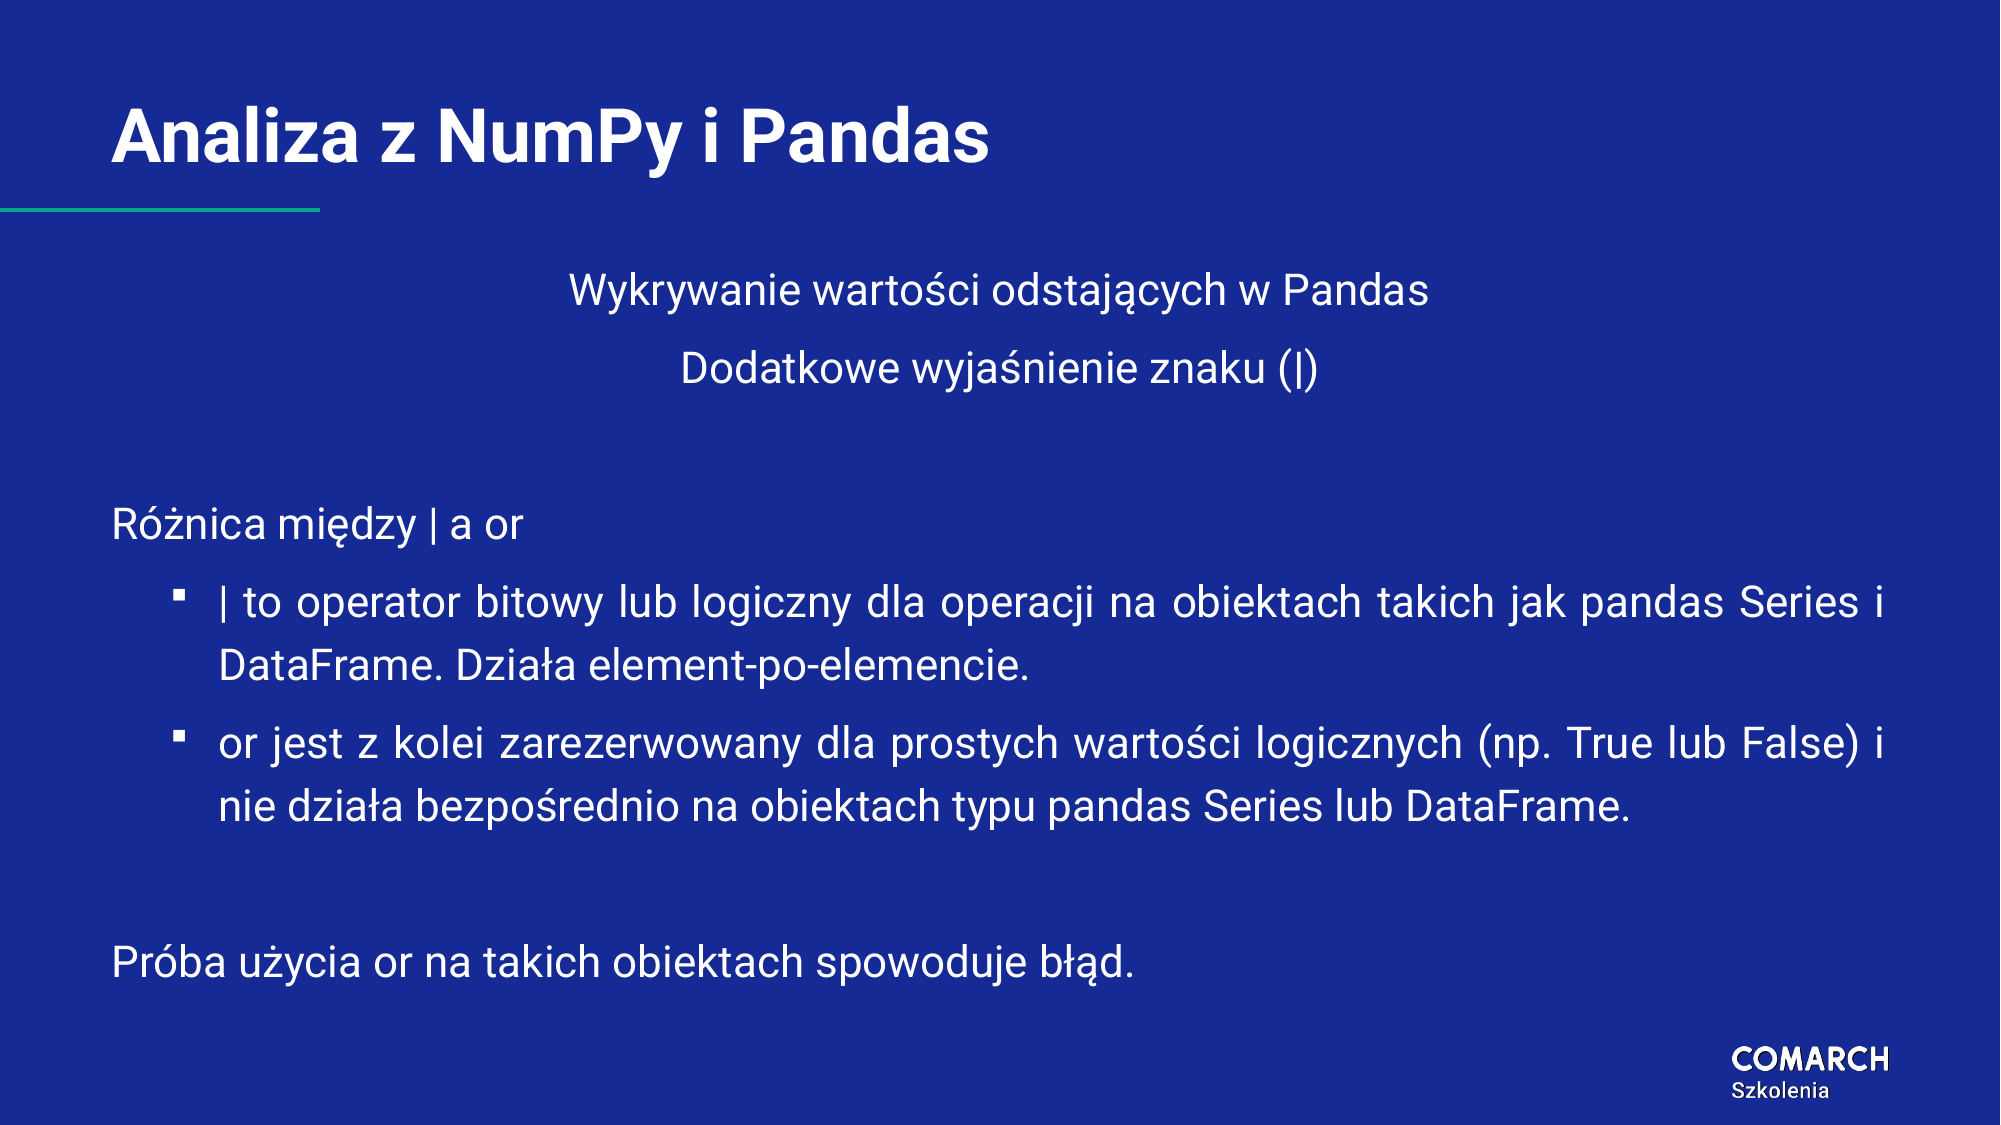

# Analiza z NumPy i Pandas
Wykrywanie wartości odstających w Pandas
Dodatkowe wyjaśnienie znaku (|)

Różnica między | a or
| to operator bitowy lub logiczny dla operacji na obiektach takich jak pandas Series i DataFrame. Działa element-po-elemencie.
or jest z kolei zarezerwowany dla prostych wartości logicznych (np. True lub False) i nie działa bezpośrednio na obiektach typu pandas Series lub DataFrame.

Próba użycia or na takich obiektach spowoduje błąd.